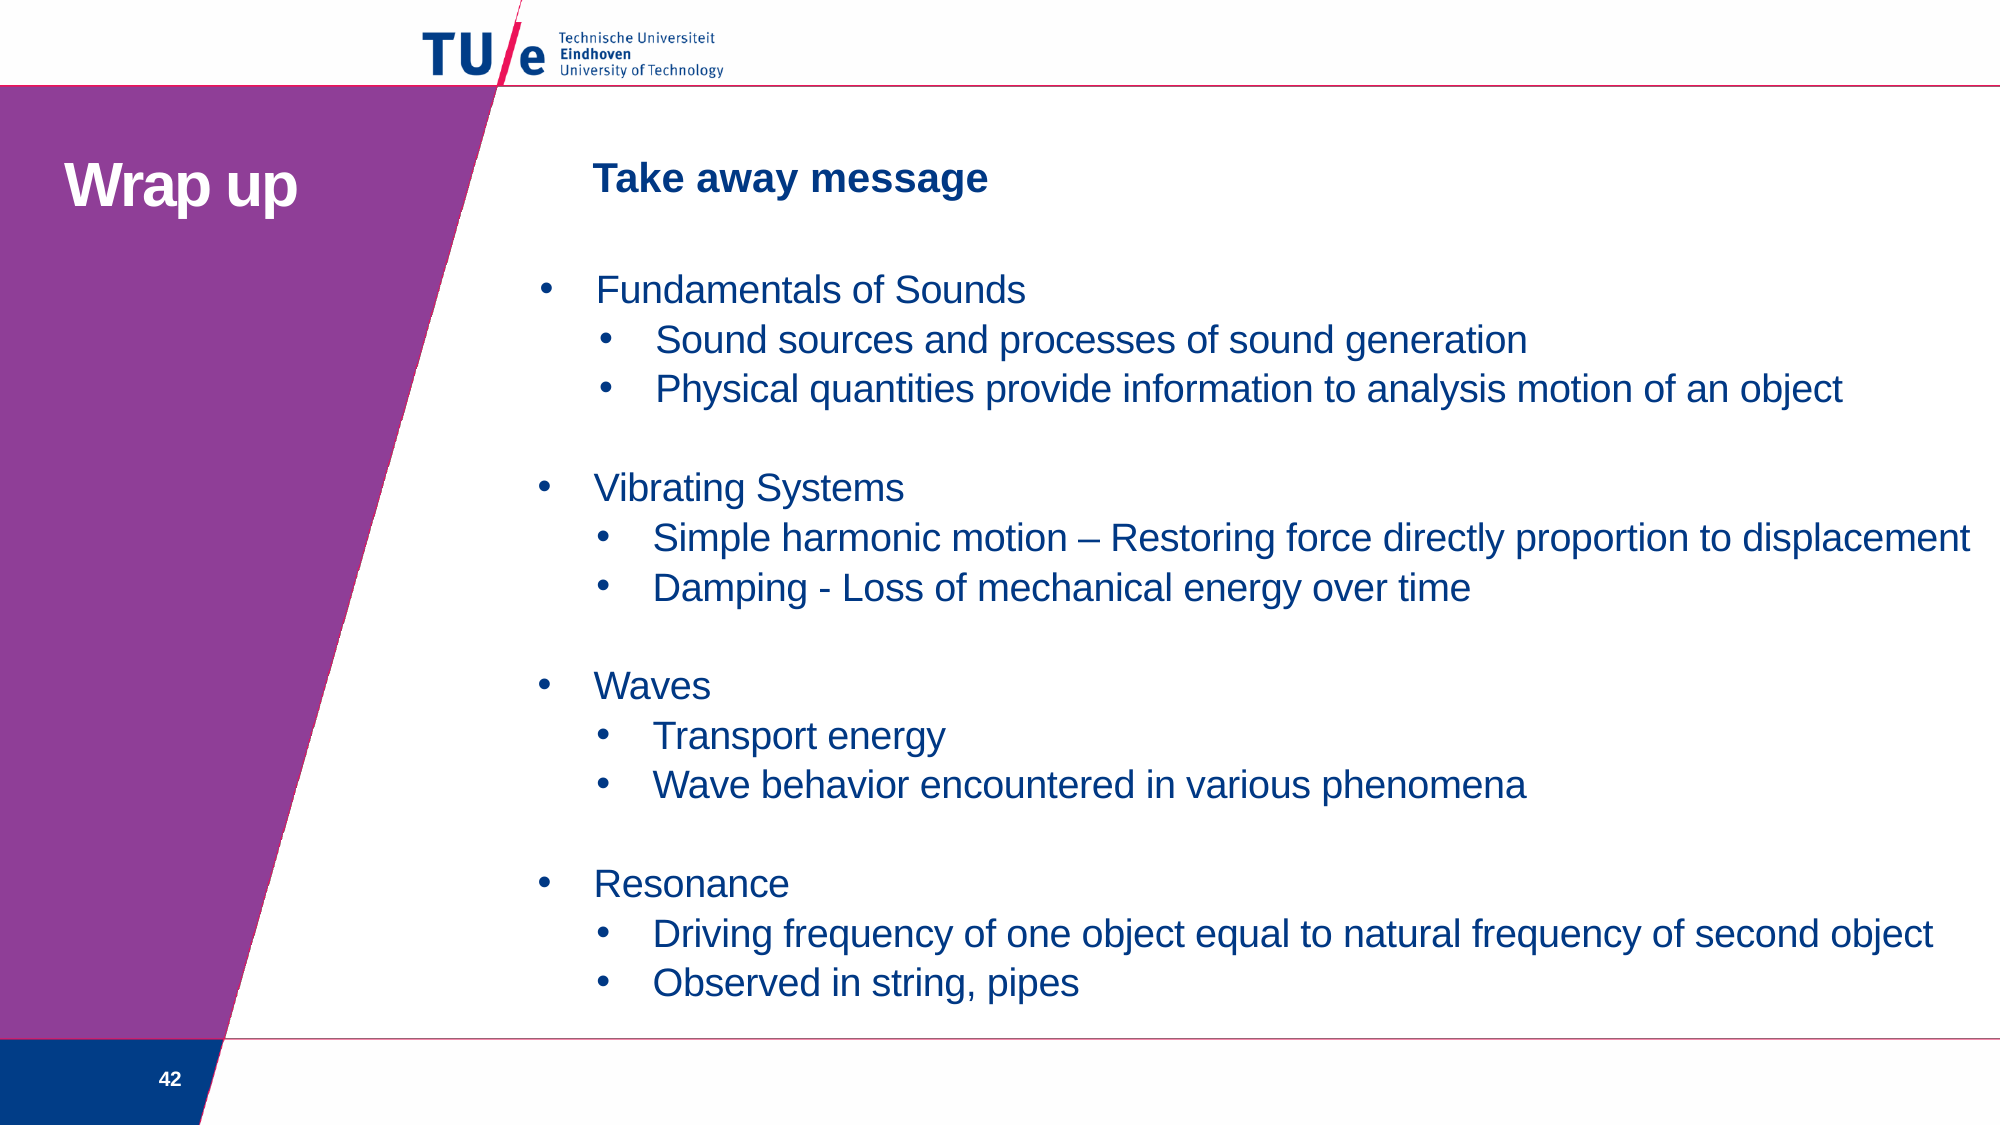

Take away message
# Wrap up
Fundamentals of Sounds
Sound sources and processes of sound generation
Physical quantities provide information to analysis motion of an object

Vibrating Systems
Simple harmonic motion – Restoring force directly proportion to displacement
Damping - Loss of mechanical energy over time

Waves
Transport energy
Wave behavior encountered in various phenomena

Resonance
Driving frequency of one object equal to natural frequency of second object
Observed in string, pipes
42